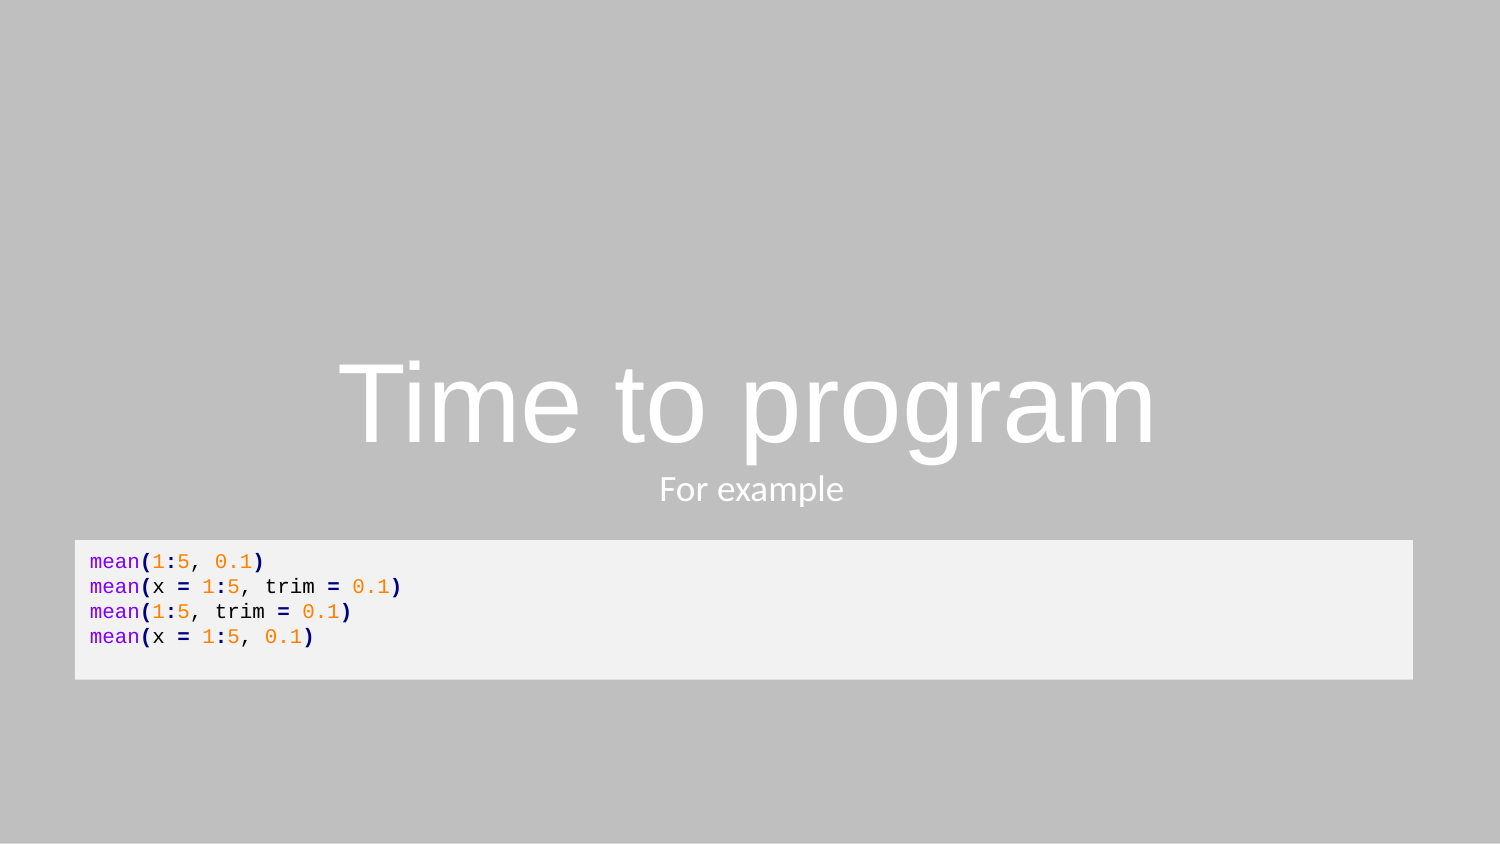

Time to program
For example
mean(1:5, 0.1)
mean(x = 1:5, trim = 0.1)
mean(1:5, trim = 0.1)
mean(x = 1:5, 0.1)